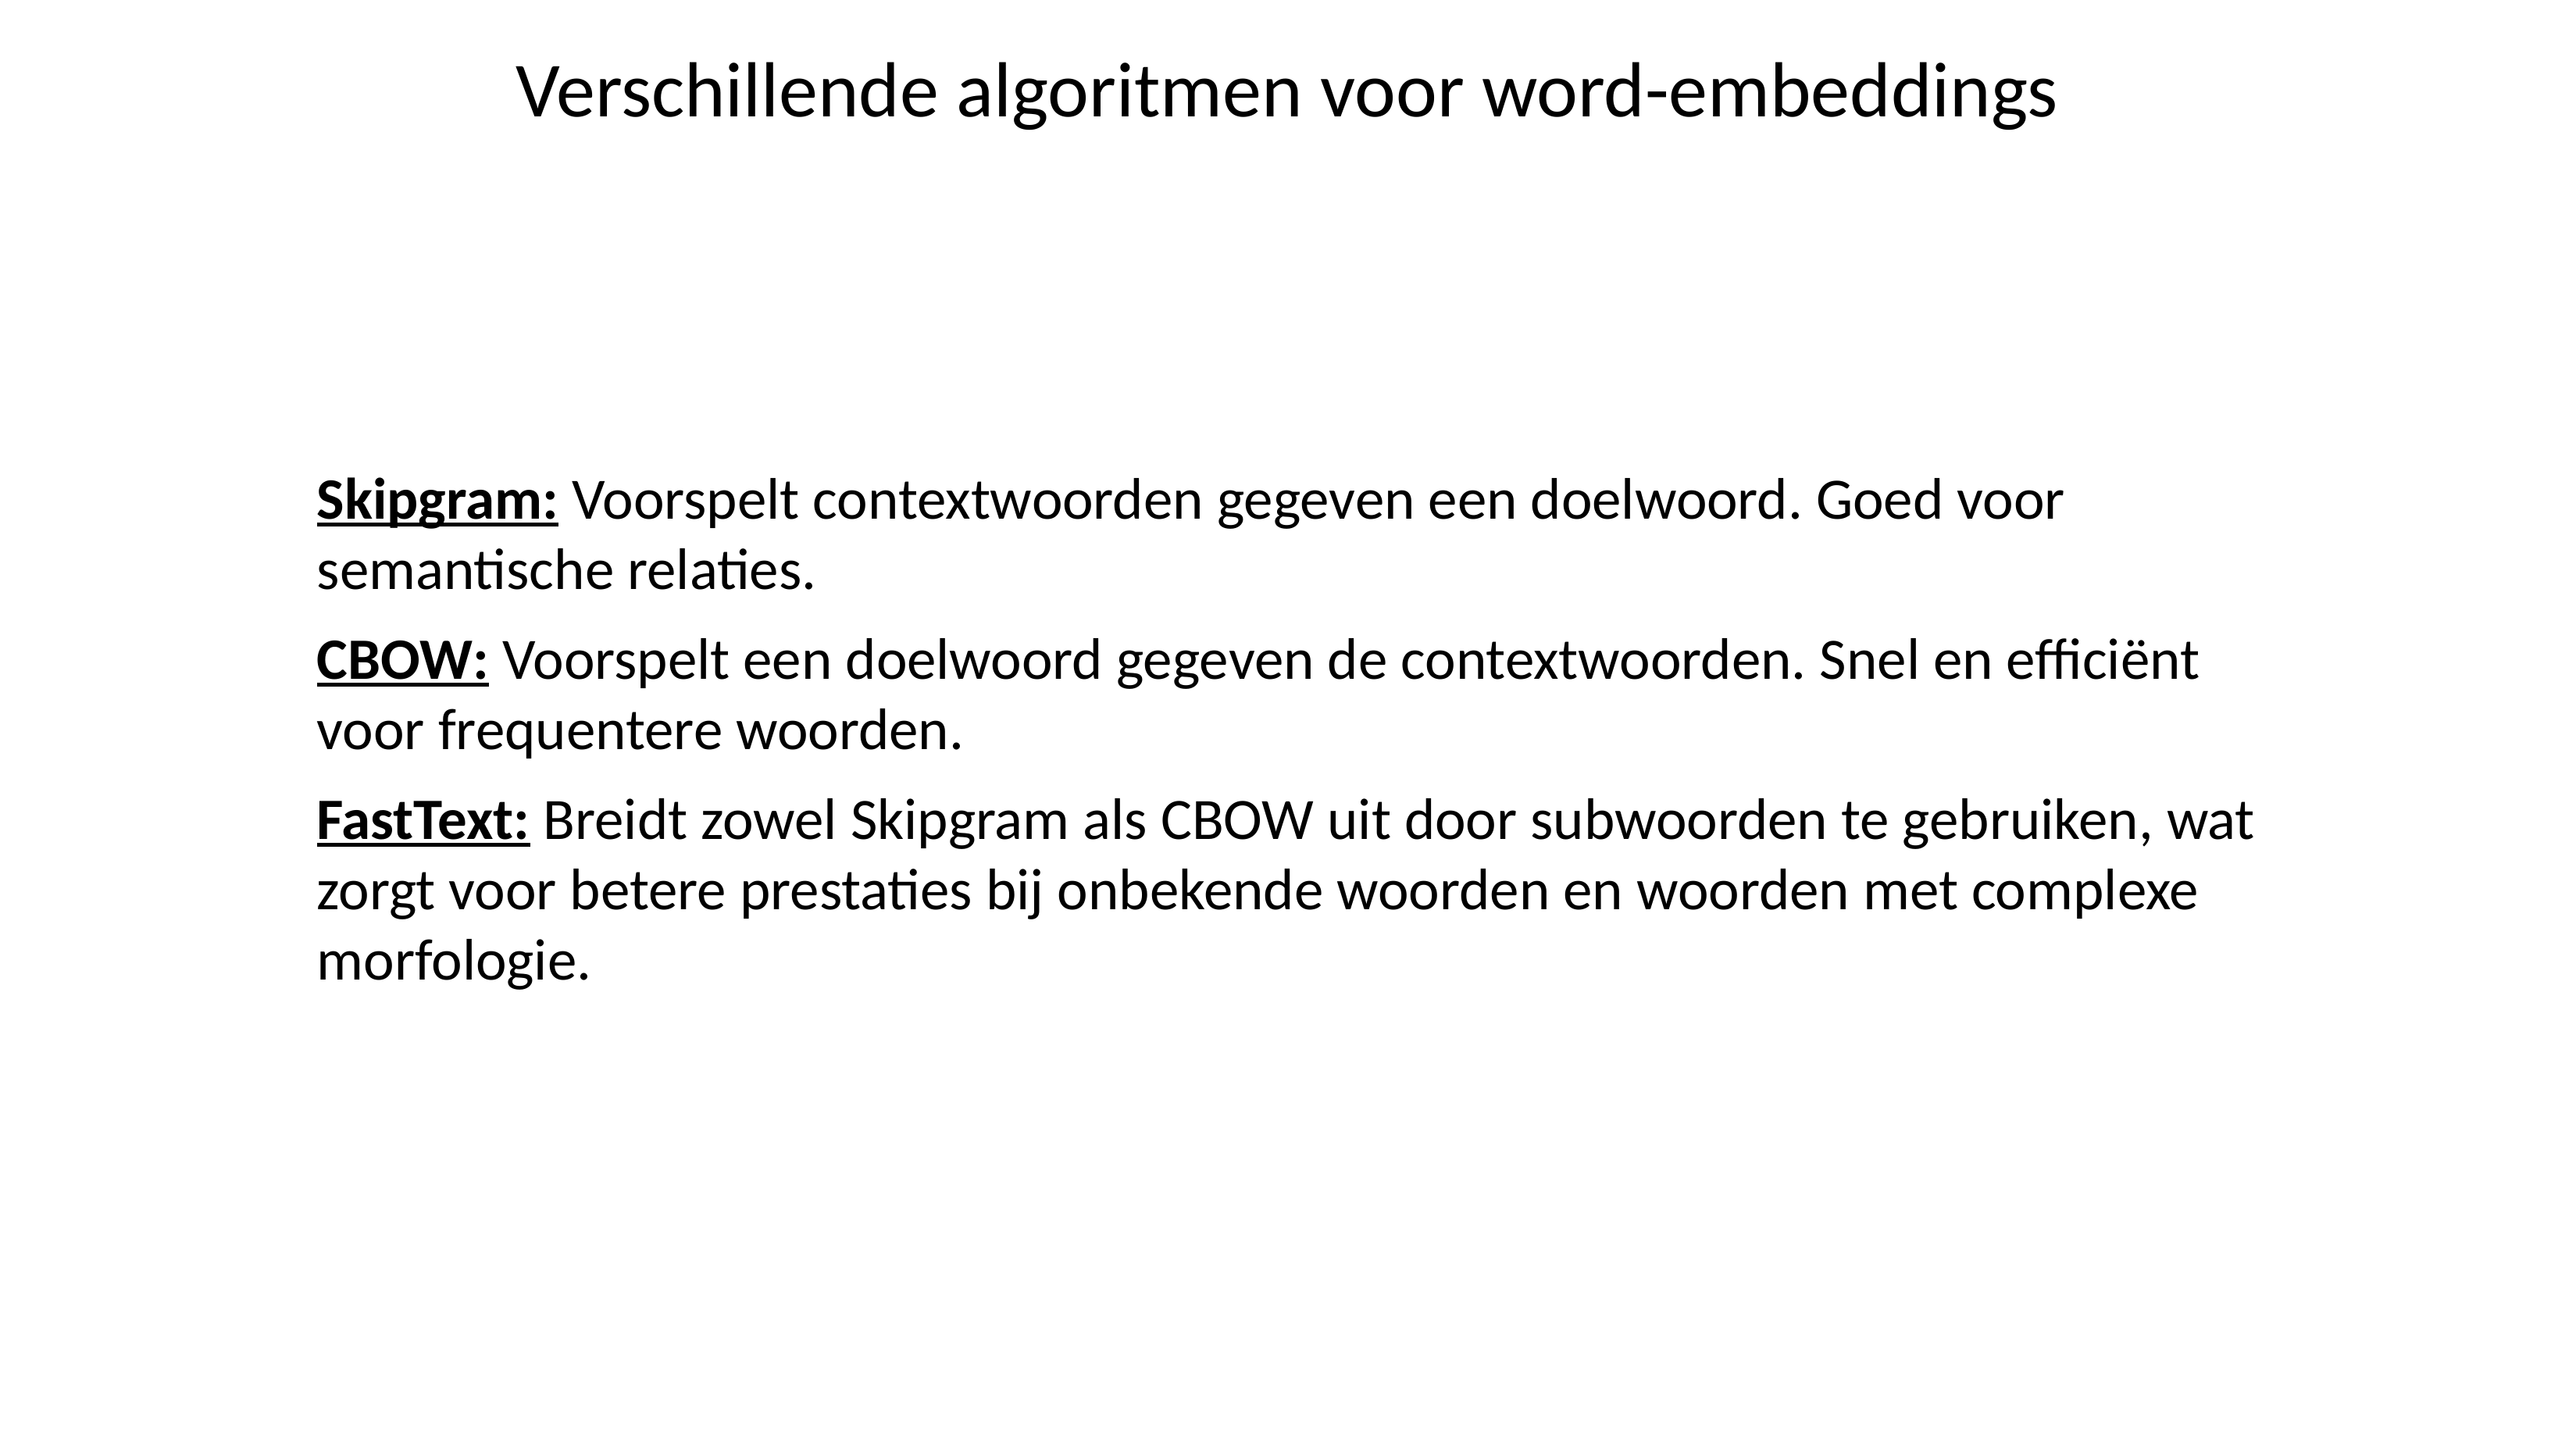

Verschillende algoritmen voor word-embeddings
Skipgram: Voorspelt contextwoorden gegeven een doelwoord. Goed voor semantische relaties.
CBOW: Voorspelt een doelwoord gegeven de contextwoorden. Snel en efficiënt voor frequentere woorden.
FastText: Breidt zowel Skipgram als CBOW uit door subwoorden te gebruiken, wat zorgt voor betere prestaties bij onbekende woorden en woorden met complexe morfologie.